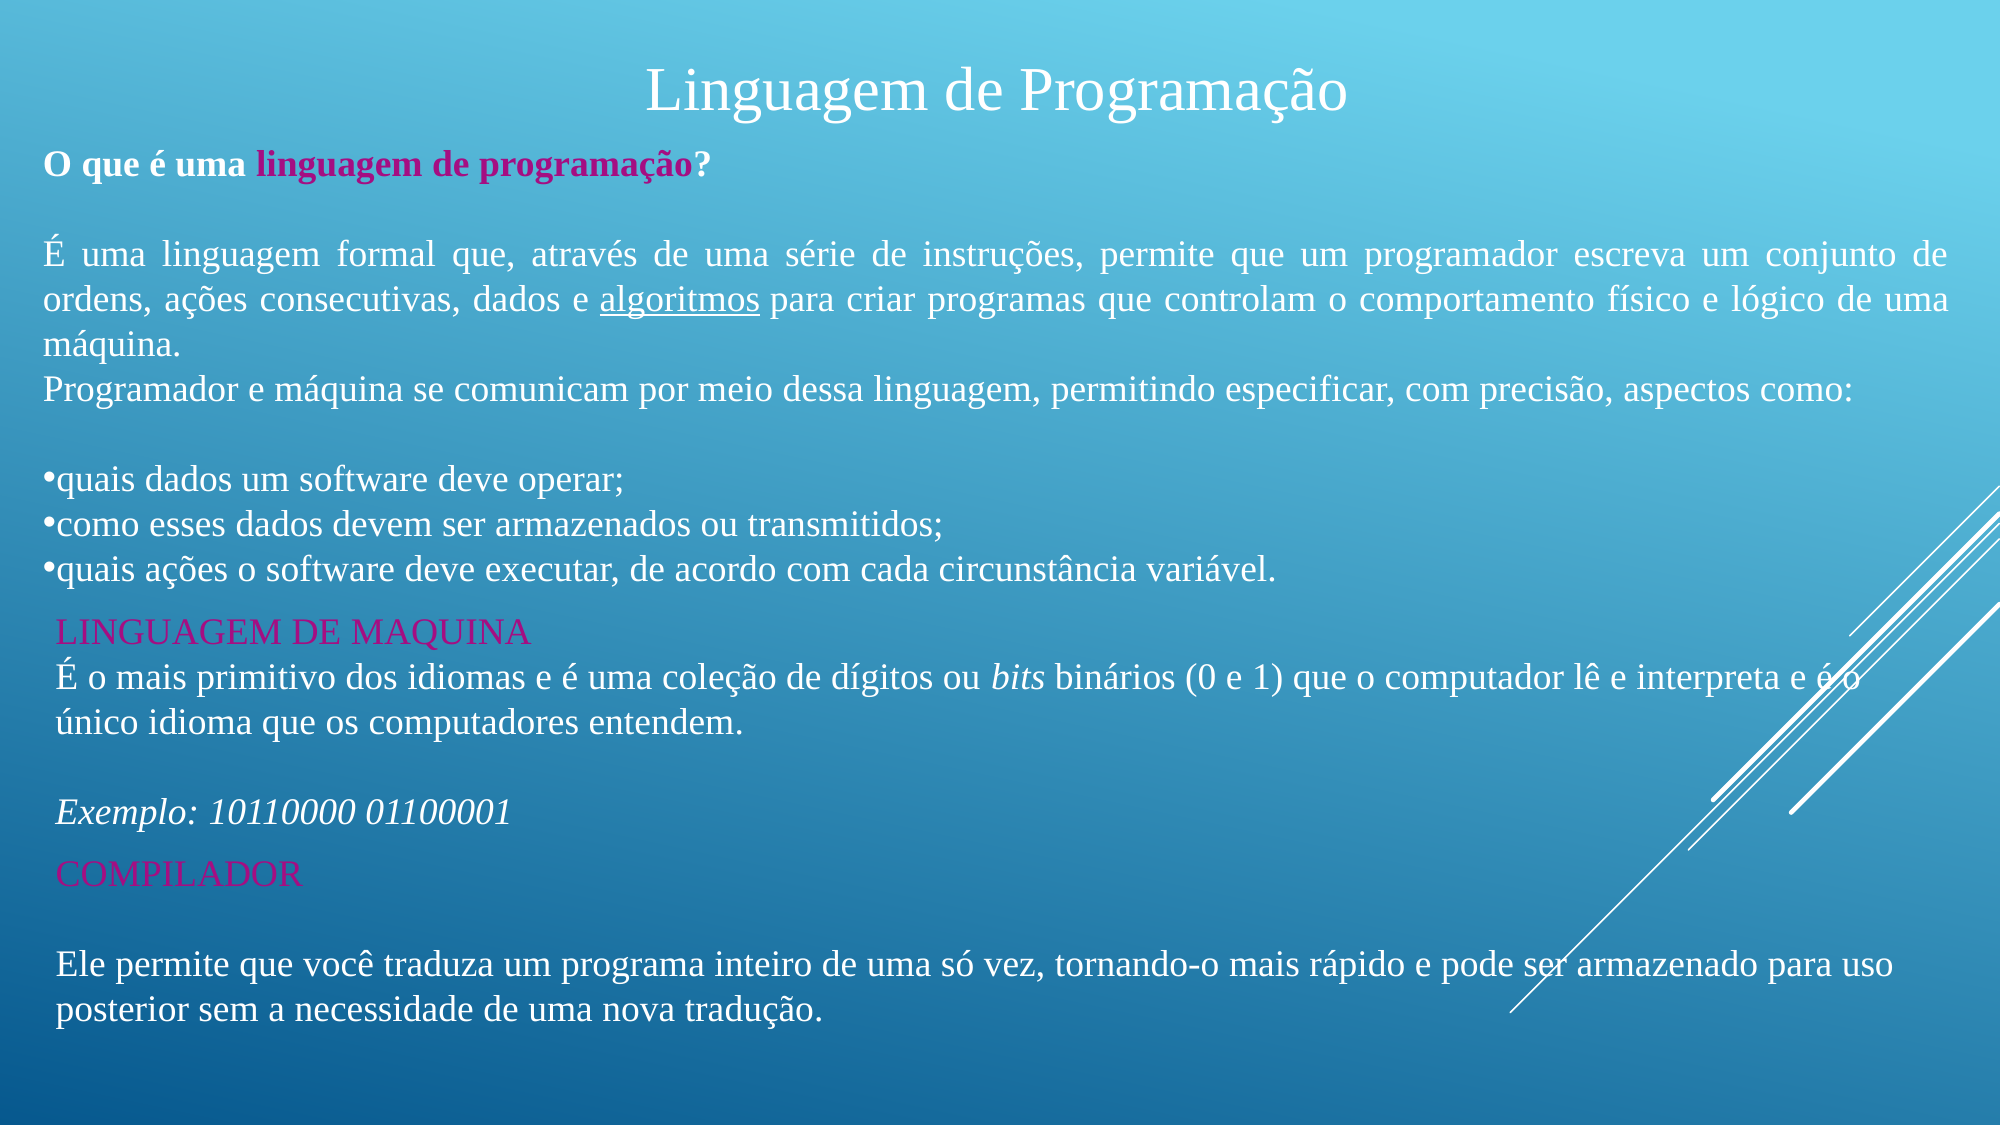

Linguagem de Programação
O que é uma linguagem de programação?

É uma linguagem formal que, através de uma série de instruções, permite que um programador escreva um conjunto de ordens, ações consecutivas, dados e algoritmos para criar programas que controlam o comportamento físico e lógico de uma máquina.
Programador e máquina se comunicam por meio dessa linguagem, permitindo especificar, com precisão, aspectos como:

quais dados um software deve operar;
como esses dados devem ser armazenados ou transmitidos;
quais ações o software deve executar, de acordo com cada circunstância variável.
LINGUAGEM DE MAQUINA
É o mais primitivo dos idiomas e é uma coleção de dígitos ou bits binários (0 e 1) que o computador lê e interpreta e é o único idioma que os computadores entendem.

Exemplo: 10110000 01100001

COMPILADOR

Ele permite que você traduza um programa inteiro de uma só vez, tornando-o mais rápido e pode ser armazenado para uso posterior sem a necessidade de uma nova tradução.